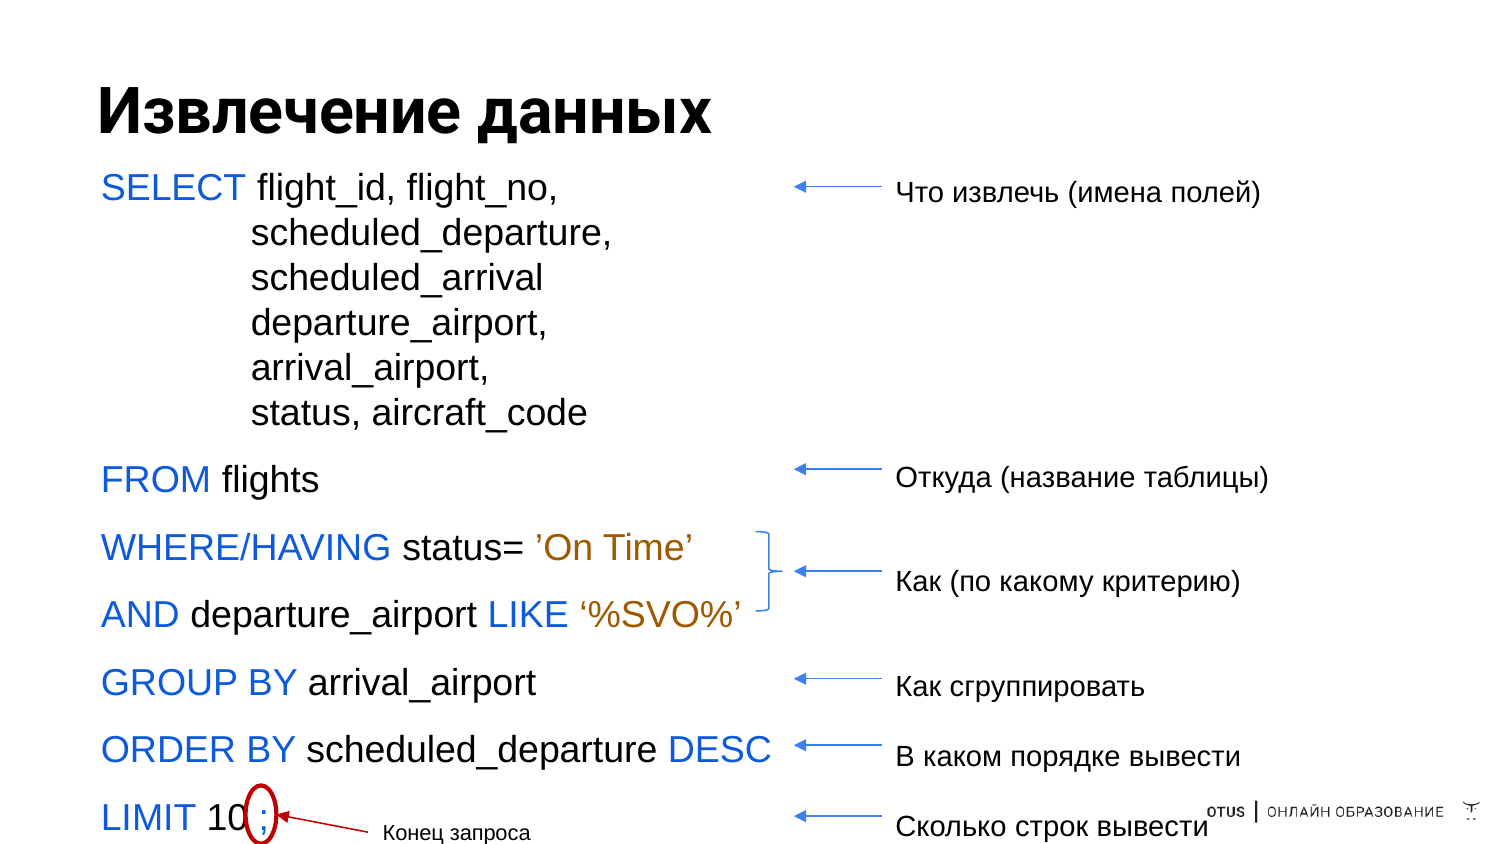

# Извлечение данных
Что извлечь (имена полей)

Откуда (название таблицы)

Как (по какому критерию)

Как сгруппировать
В каком порядке вывести
Сколько строк вывести
SELECT flight_id, flight_no,
	scheduled_departure,
	scheduled_arrival
	departure_airport,
	arrival_airport,
	status, aircraft_code
FROM flights
WHERE/HAVING status= ’On Time’
AND departure_airport LIKE ‘%SVO%’
GROUP BY arrival_airport
ORDER BY scheduled_departure DESC
LIMIT 10 ;

Конец запроса